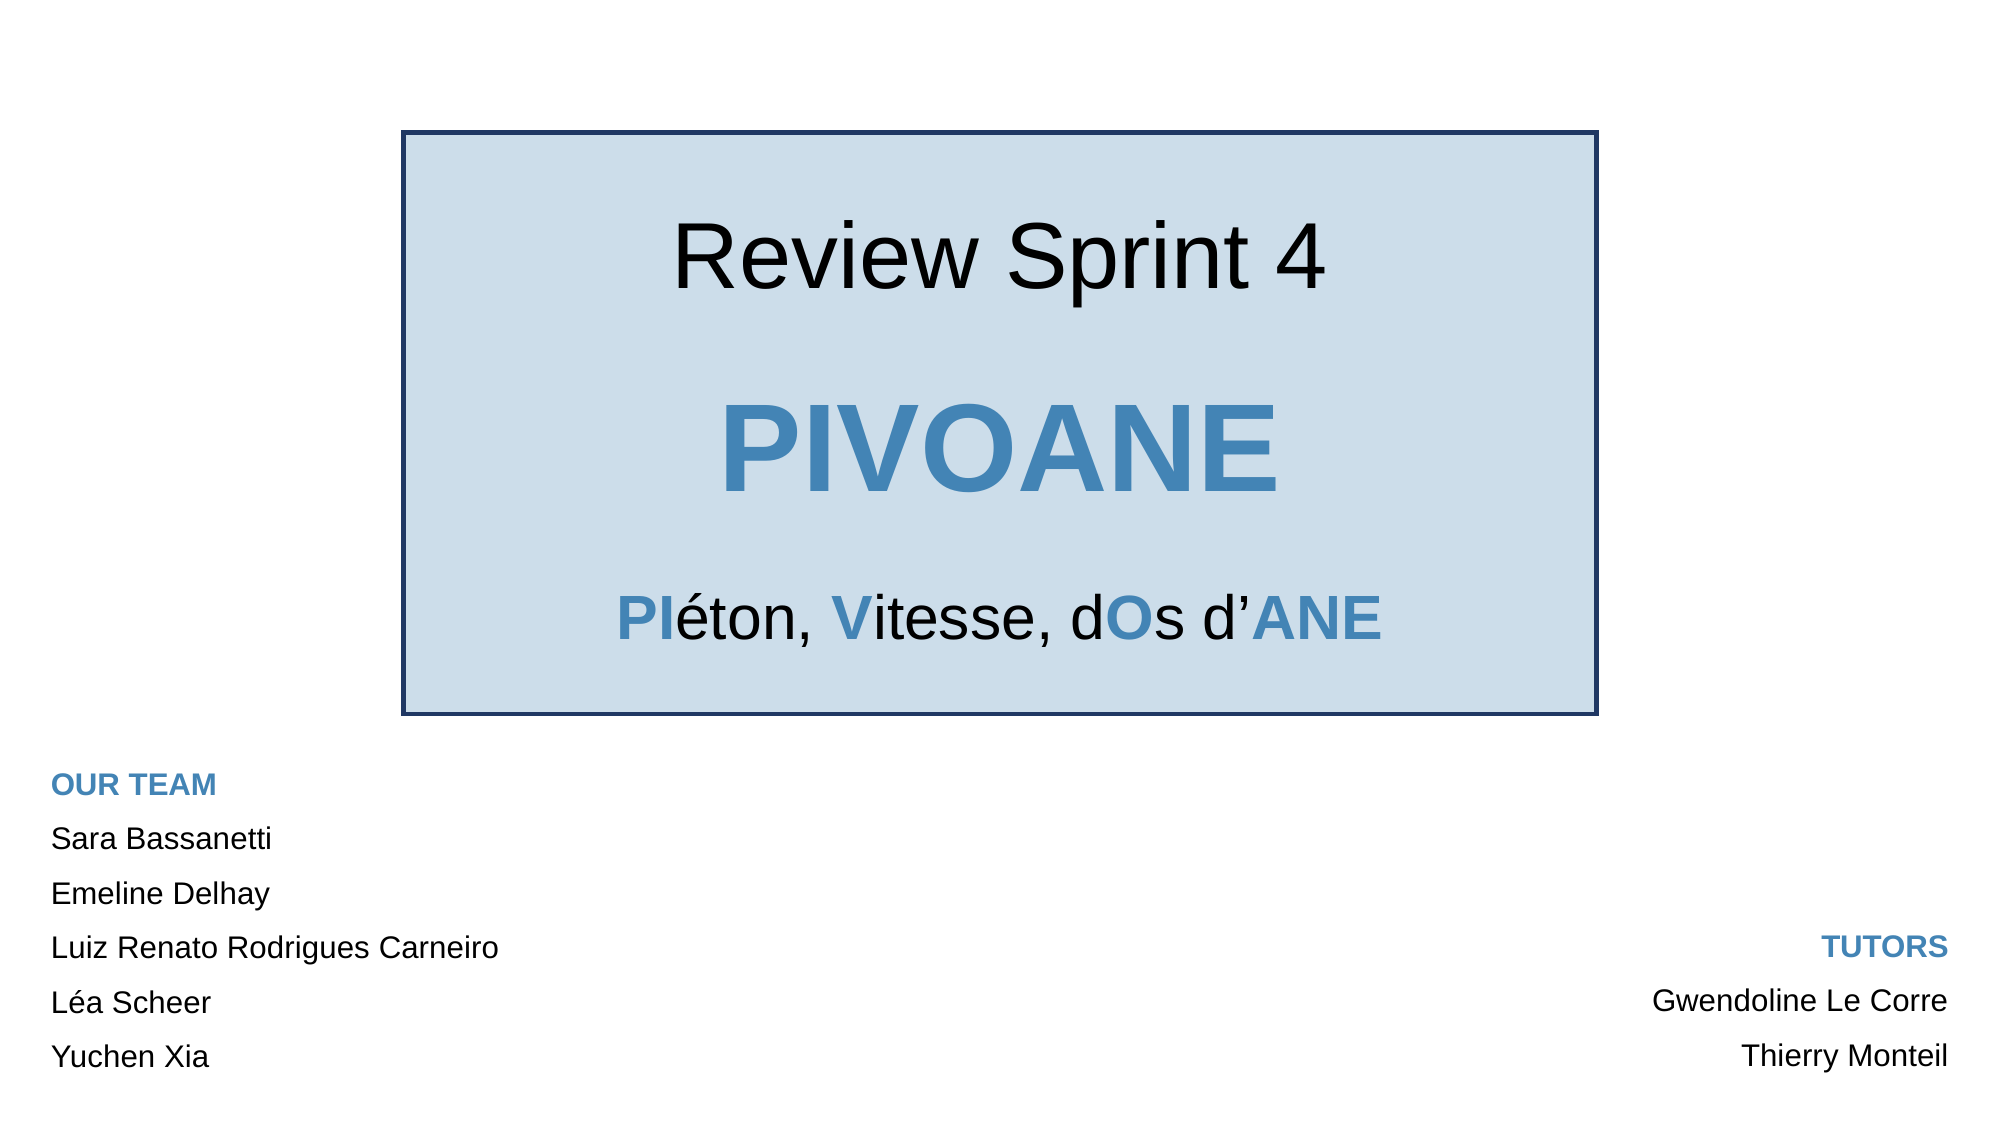

Review Sprint 4
PIVOANE
PIéton, Vitesse, dOs d’ANE

OUR TEAM
Sara Bassanetti
Emeline Delhay
Luiz Renato Rodrigues Carneiro
Léa Scheer
Yuchen Xia

TUTORS
Gwendoline Le Corre
Thierry Monteil